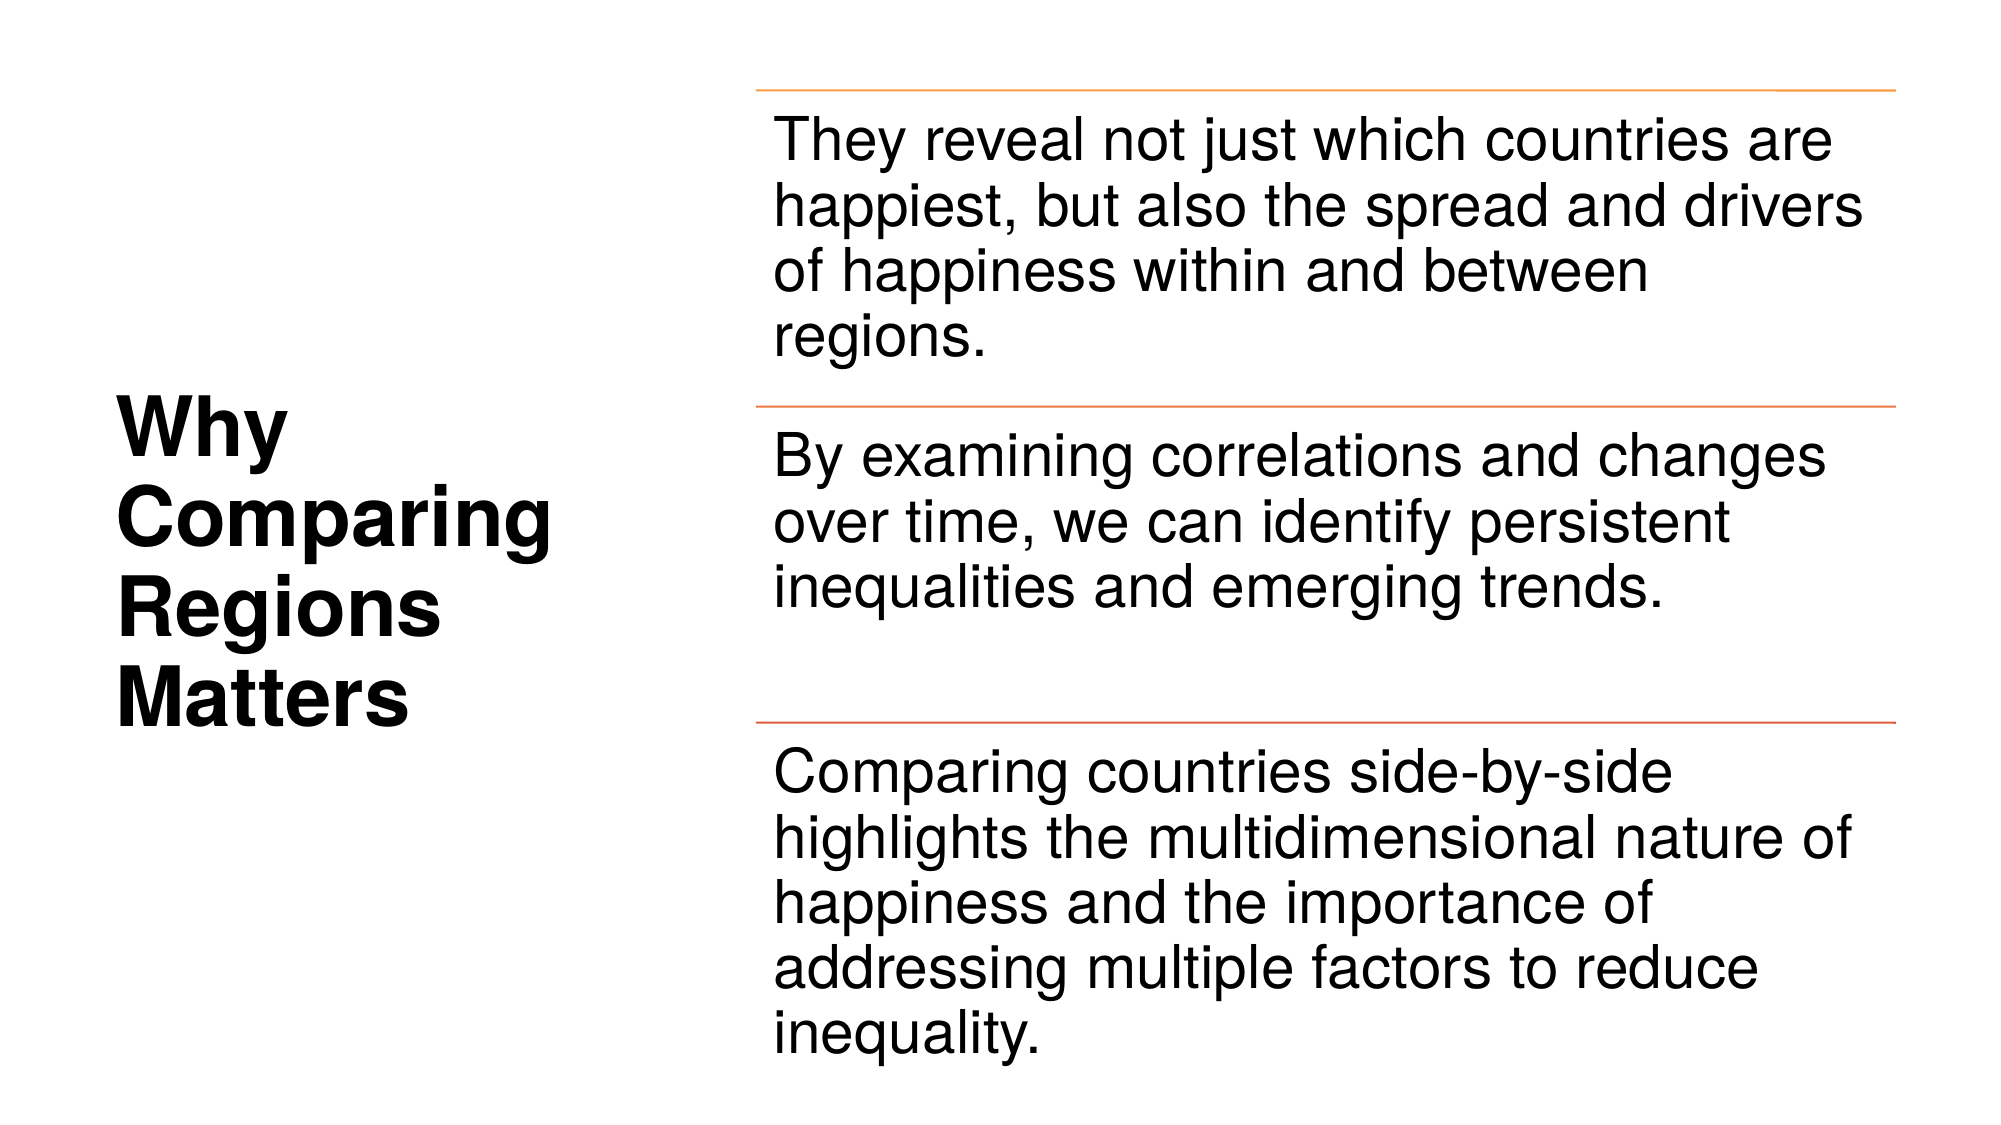

# Why Comparing Regions Matters
They reveal not just which countries are happiest, but also the spread and drivers of happiness within and between regions.
By examining correlations and changes over time, we can identify persistent inequalities and emerging trends.
Comparing countries side-by-side highlights the multidimensional nature of happiness and the importance of addressing multiple factors to reduce inequality.